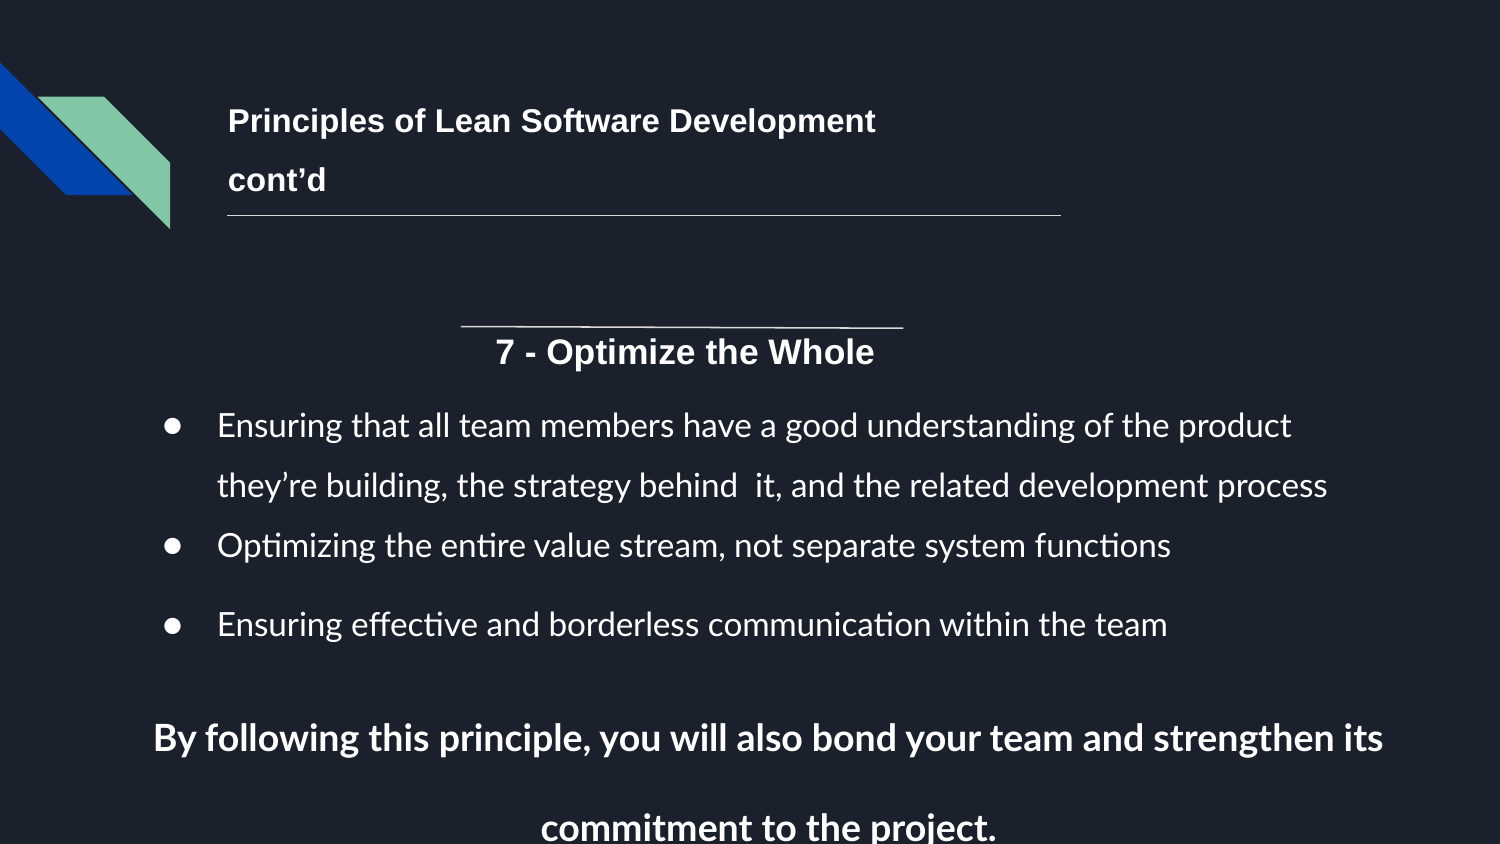

# Principles of Lean Software Development
cont’d

                                     7 - Optimize the Whole
Ensuring that all team members have a good understanding of the product they’re building, the strategy behind  it, and the related development process
Optimizing the entire value stream, not separate system functions
Ensuring effective and borderless communication within the team
By following this principle, you will also bond your team and strengthen its commitment to the project.